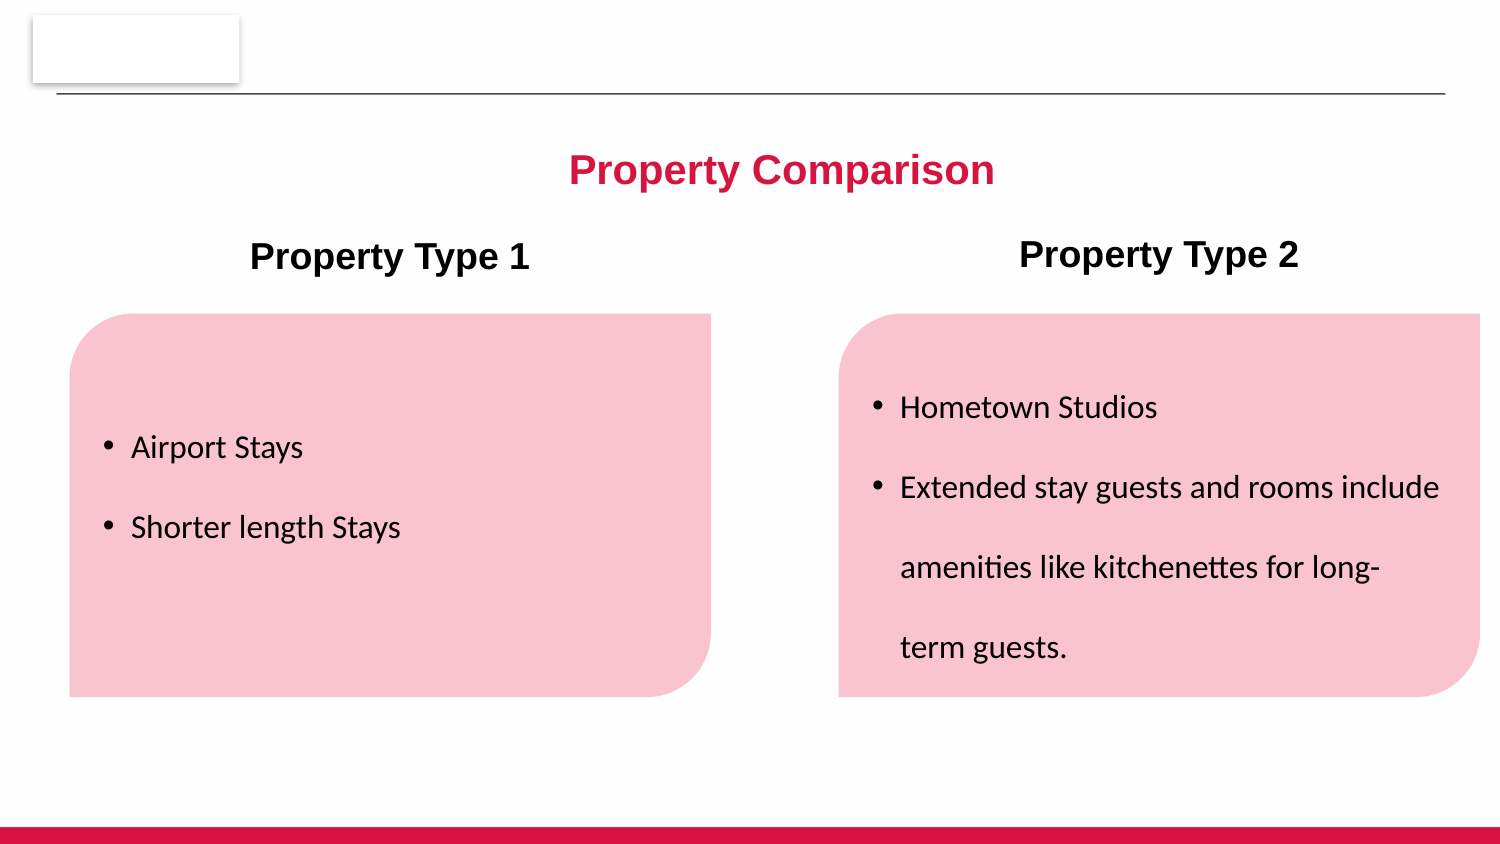

Property Comparison
Property Type 2
Property Type 1
Airport Stays
Shorter length Stays

Hometown Studios
Extended stay guests and rooms include amenities like kitchenettes for long-term guests.